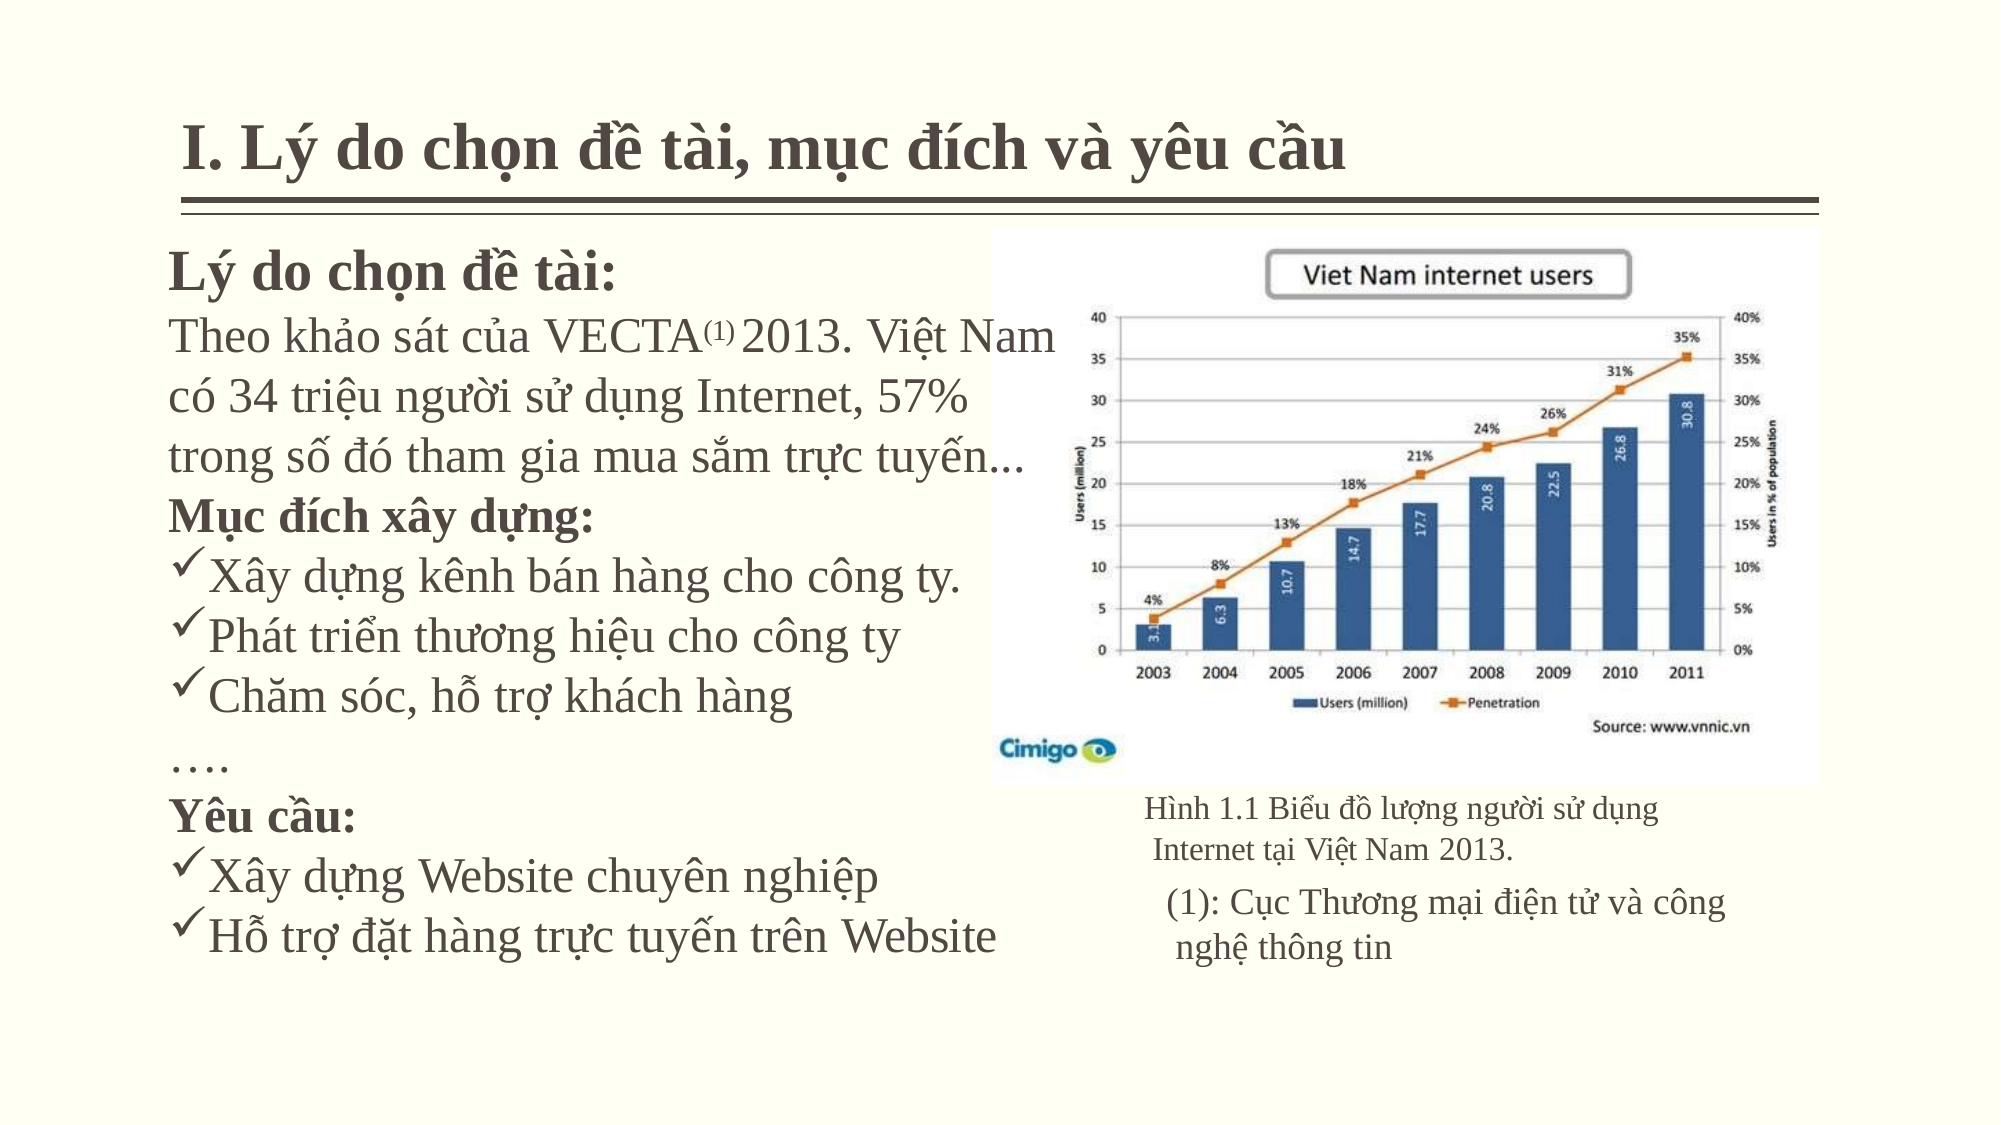

# I. Lý do chọn đề tài, mục đích và yêu cầu

Lý do chọn đề tài:
Theo khảo sát của VECTA(1) 2013. Việt Nam  có 34 triệu người sử dụng Internet, 57%  trong số đó tham gia mua sắm trực tuyến...
Mục đích xây dựng:
Xây dựng kênh bán hàng cho công ty.
Phát triển thương hiệu cho công ty
Chăm sóc, hỗ trợ khách hàng
….
Yêu cầu:
Xây dựng Website chuyên nghiệp
Hỗ trợ đặt hàng trực tuyến trên Website
Hình 1.1 Biểu đồ lượng người sử dụng  Internet tại Việt Nam 2013.
(1): Cục Thương mại điện tử và công  nghệ thông tin